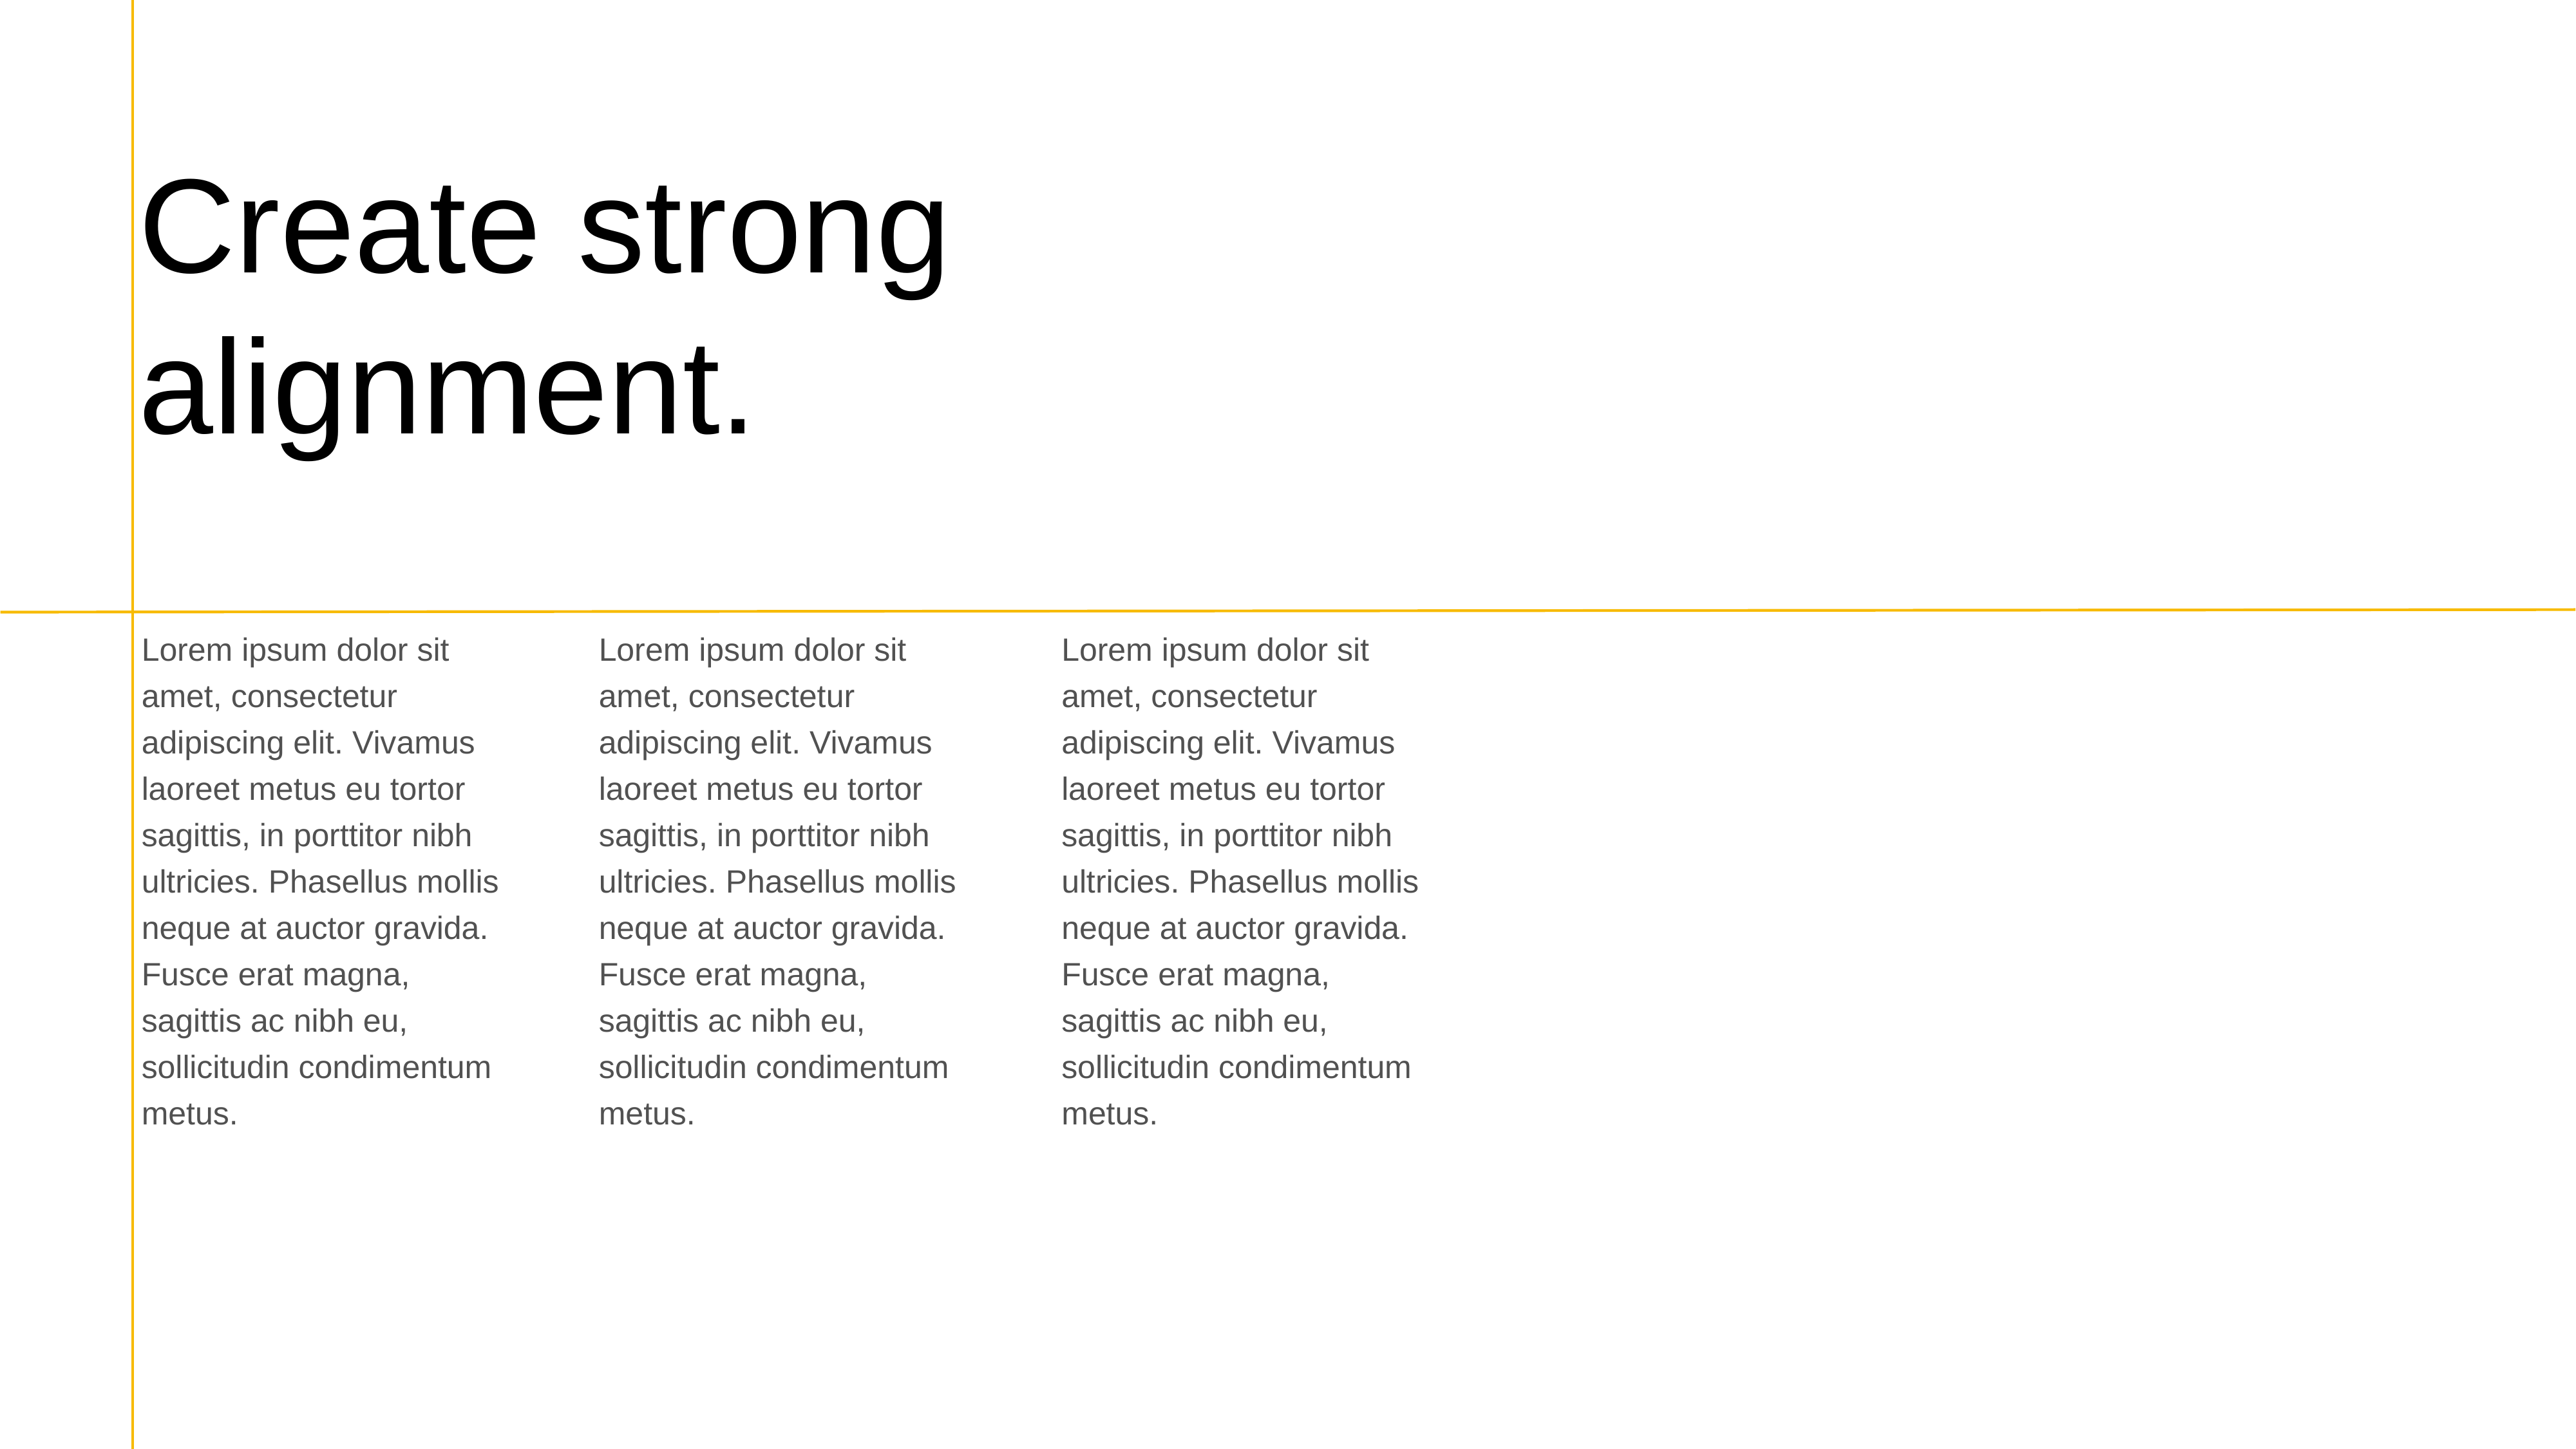

Create strong alignment.

Lorem ipsum dolor sit amet, consectetur adipiscing elit. Vivamus laoreet metus eu tortor sagittis, in porttitor nibh ultricies. Phasellus mollis neque at auctor gravida. Fusce erat magna, sagittis ac nibh eu, sollicitudin condimentum metus.
Lorem ipsum dolor sit amet, consectetur adipiscing elit. Vivamus laoreet metus eu tortor sagittis, in porttitor nibh ultricies. Phasellus mollis neque at auctor gravida. Fusce erat magna, sagittis ac nibh eu, sollicitudin condimentum metus.
Lorem ipsum dolor sit amet, consectetur adipiscing elit. Vivamus laoreet metus eu tortor sagittis, in porttitor nibh ultricies. Phasellus mollis neque at auctor gravida. Fusce erat magna, sagittis ac nibh eu, sollicitudin condimentum metus.